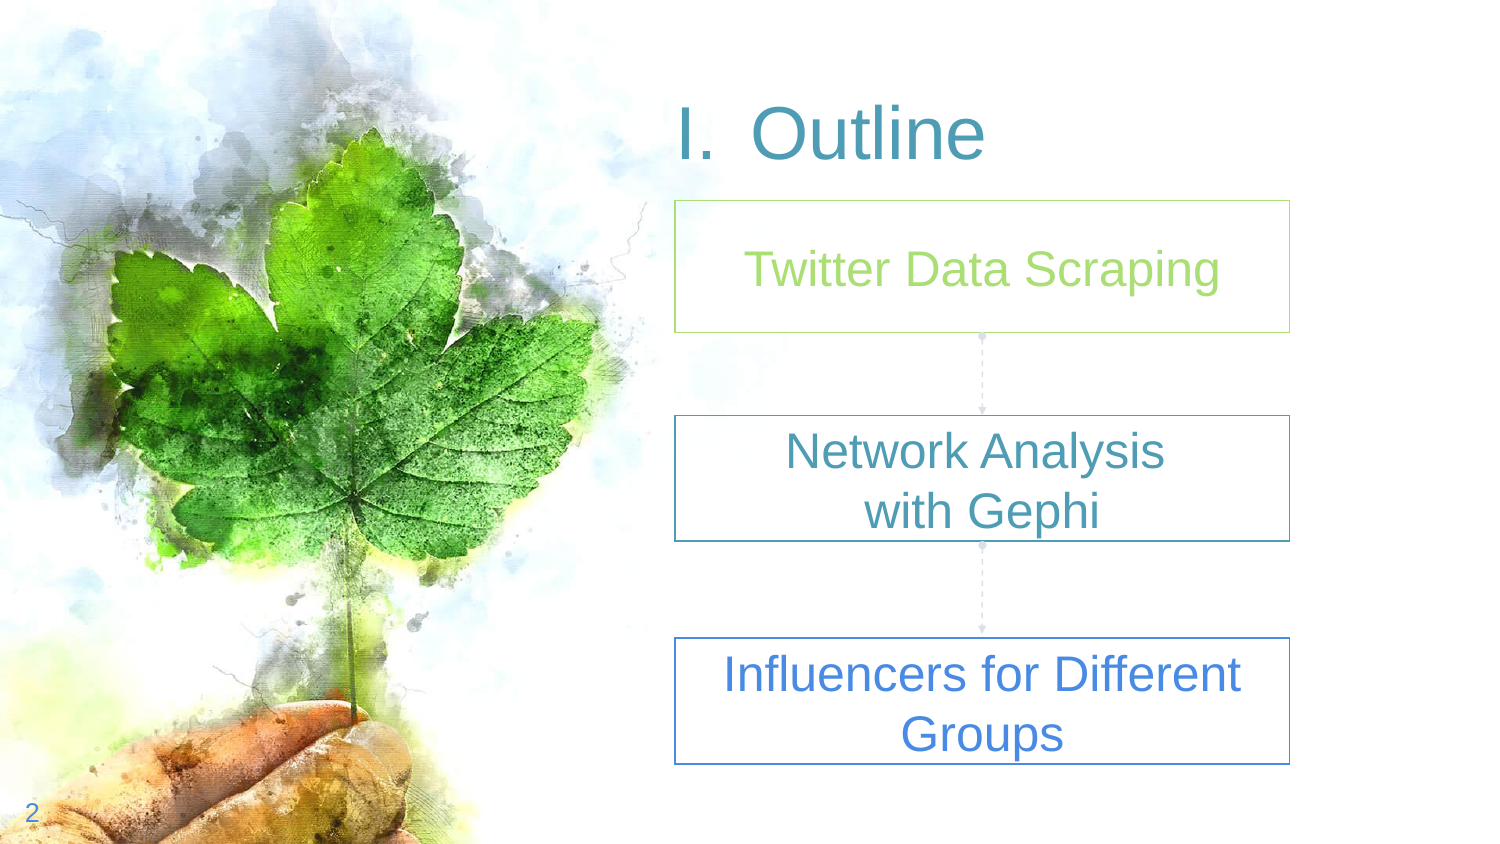

# Outline
Twitter Data Scraping
Network Analysis
with Gephi
Influencers for Different Groups
2